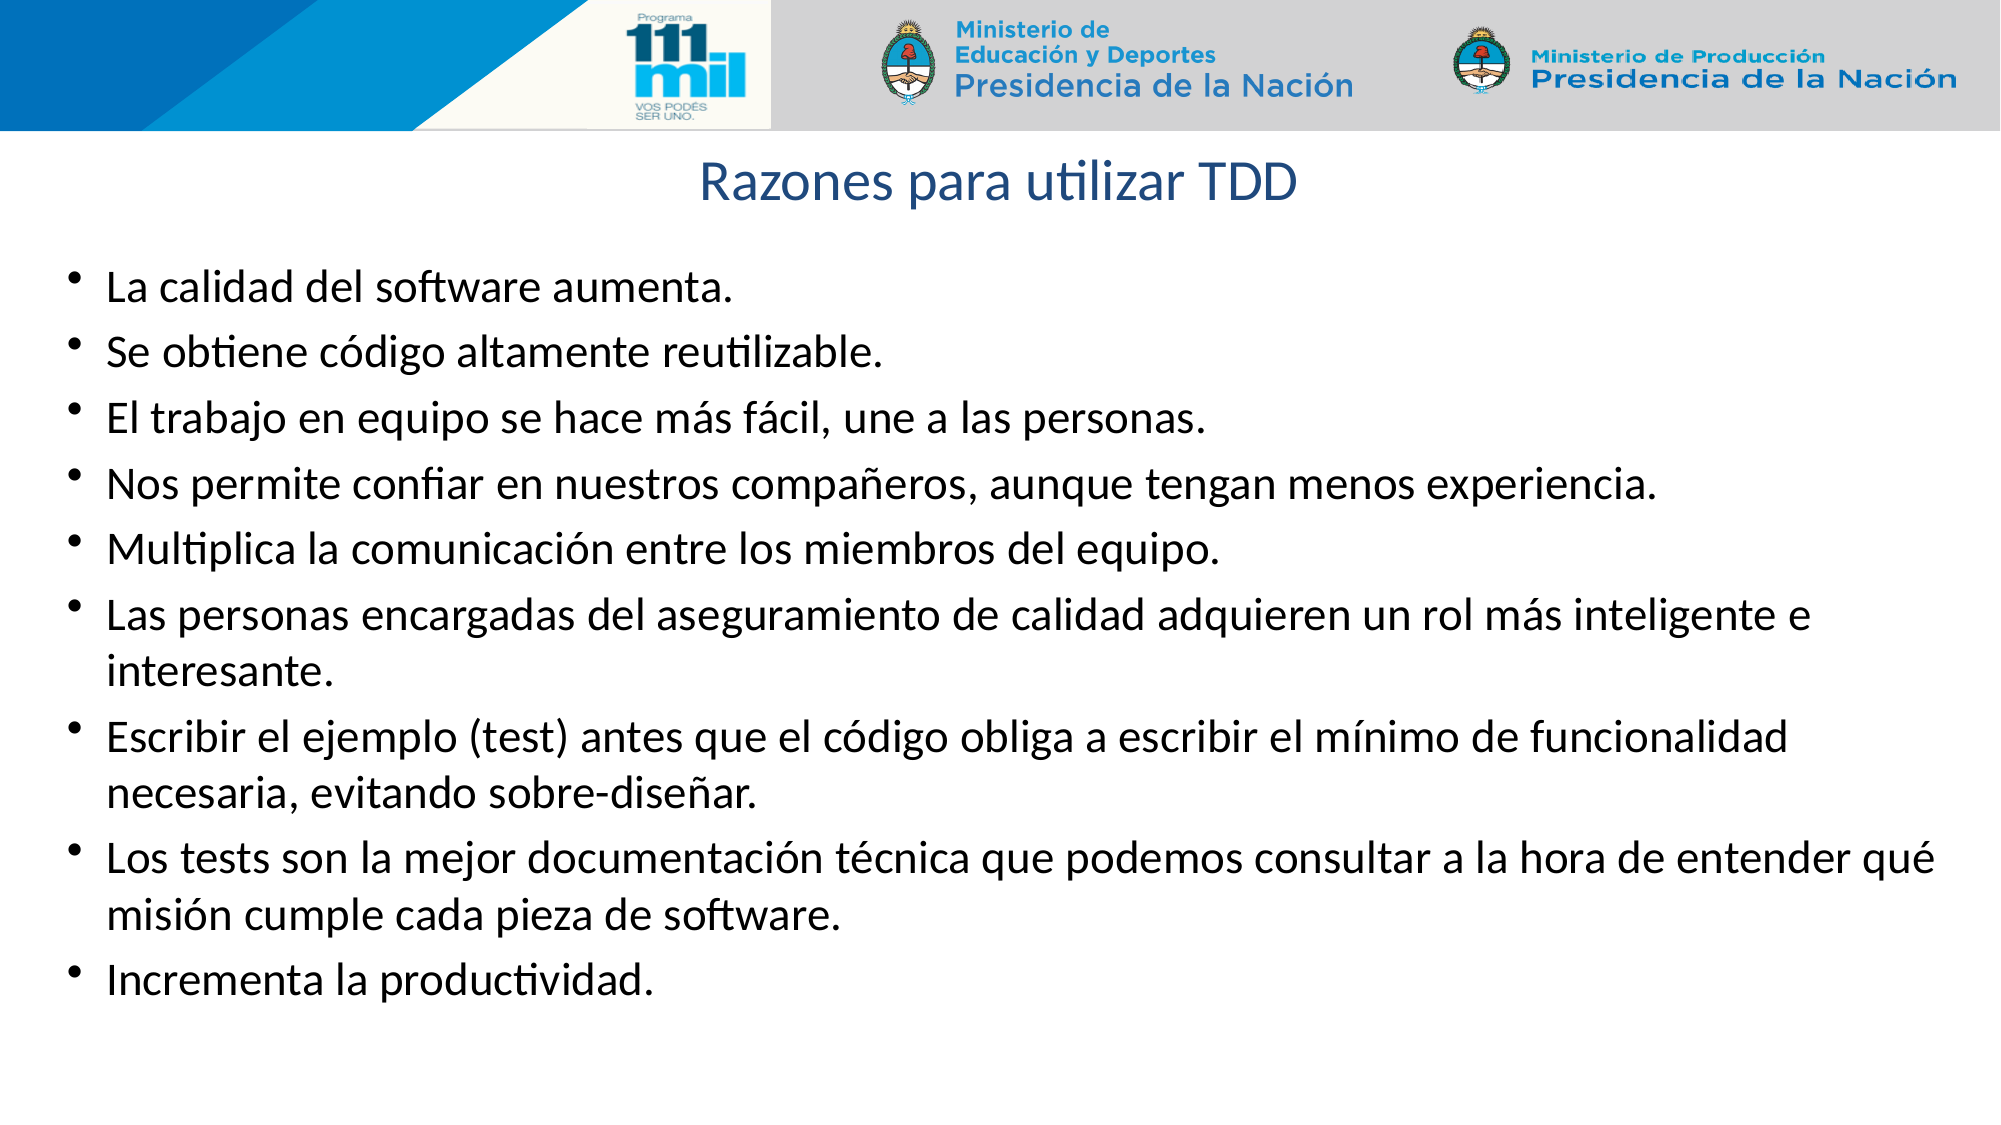

# Razones para utilizar TDD
La calidad del software aumenta.
Se obtiene código altamente reutilizable.
El trabajo en equipo se hace más fácil, une a las personas.
Nos permite confiar en nuestros compañeros, aunque tengan menos experiencia.
Multiplica la comunicación entre los miembros del equipo.
Las personas encargadas del aseguramiento de calidad adquieren un rol más inteligente e interesante.
Escribir el ejemplo (test) antes que el código obliga a escribir el mínimo de funcionalidad necesaria, evitando sobre-diseñar.
Los tests son la mejor documentación técnica que podemos consultar a la hora de entender qué misión cumple cada pieza de software.
Incrementa la productividad.